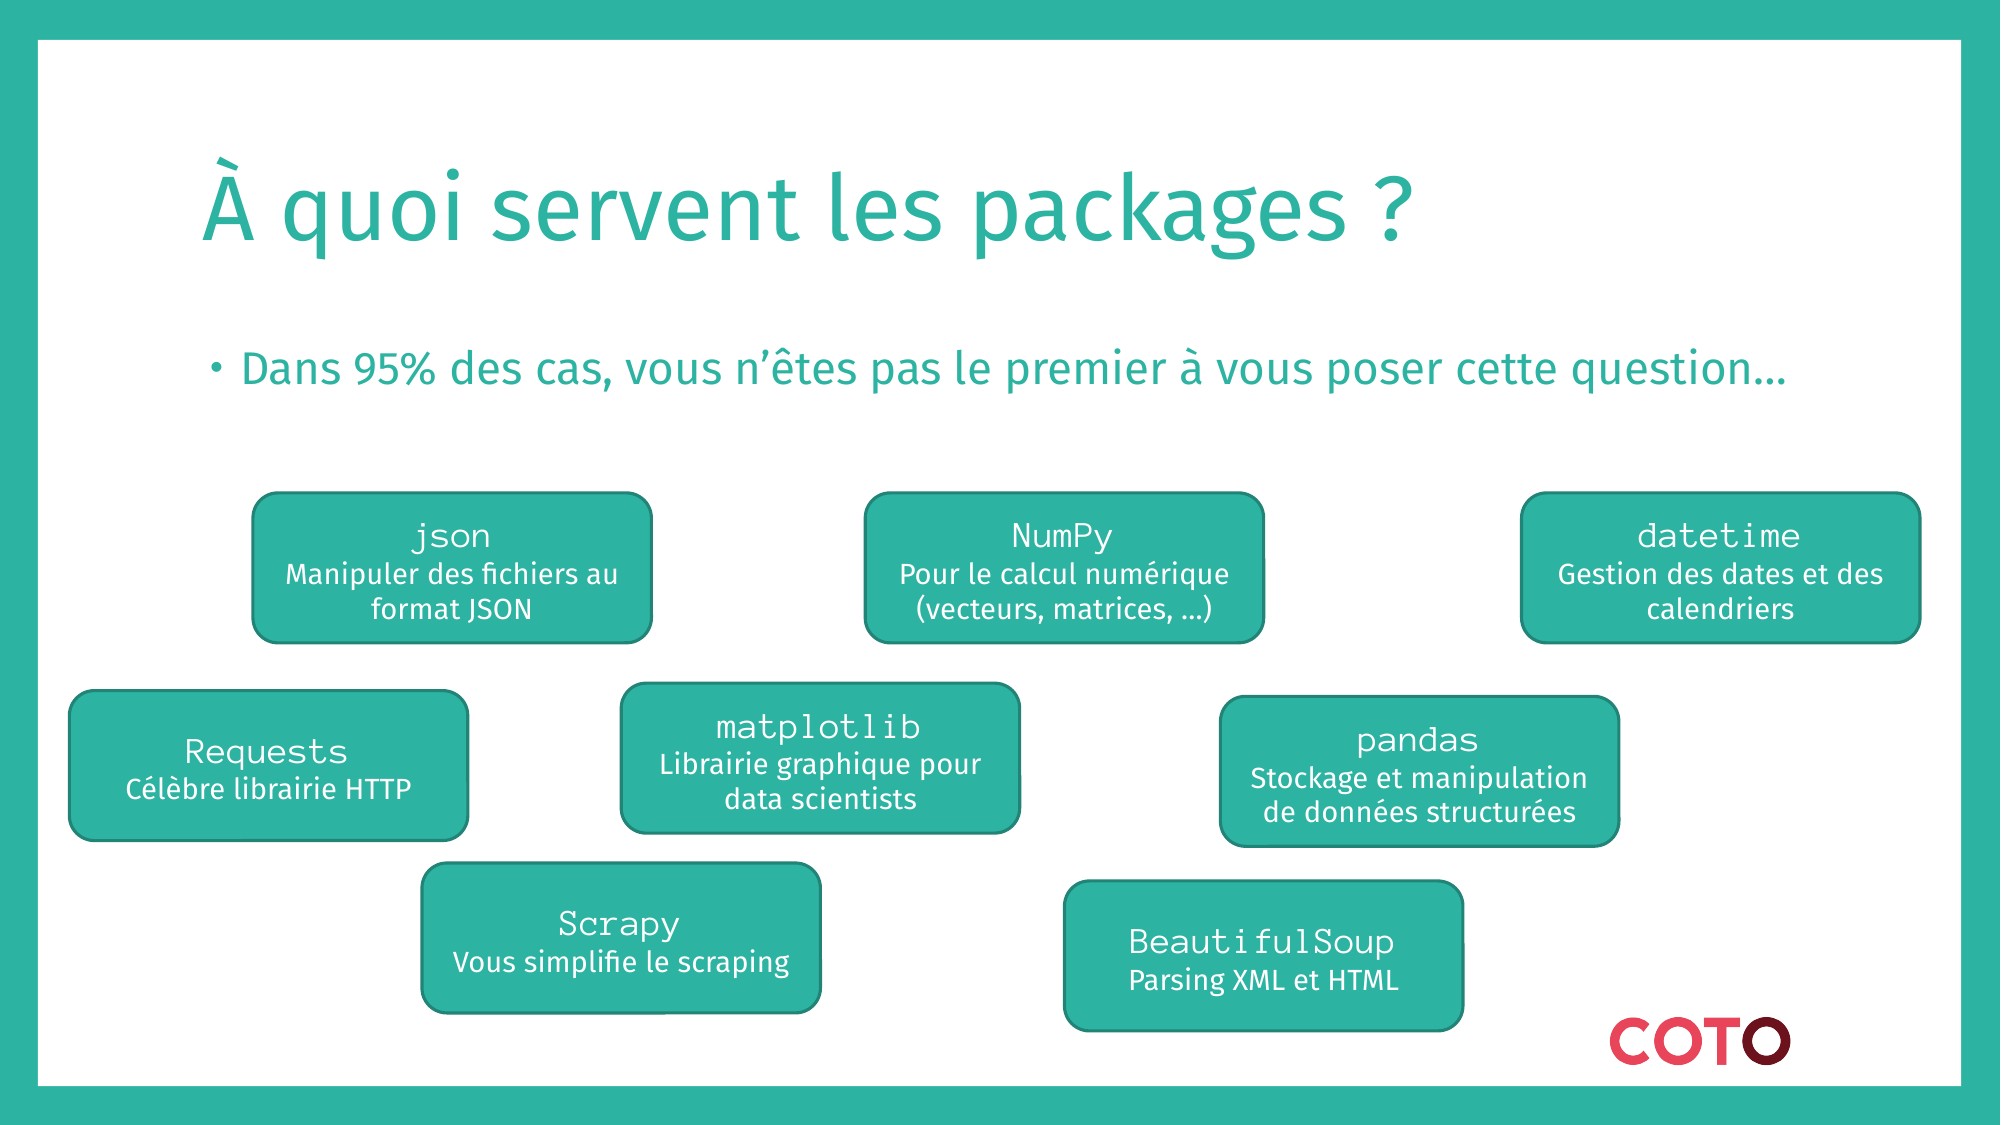

# À quoi servent les packages ?
Dans 95% des cas, vous n’êtes pas le premier à vous poser cette question…
json
Manipuler des fichiers au format JSON
NumPy
Pour le calcul numérique (vecteurs, matrices, …)
datetime
Gestion des dates et des calendriers
matplotlib
Librairie graphique pour data scientists
Requests
Célèbre librairie HTTP
pandas
Stockage et manipulation de données structurées
Scrapy
Vous simplifie le scraping
BeautifulSoup
Parsing XML et HTML